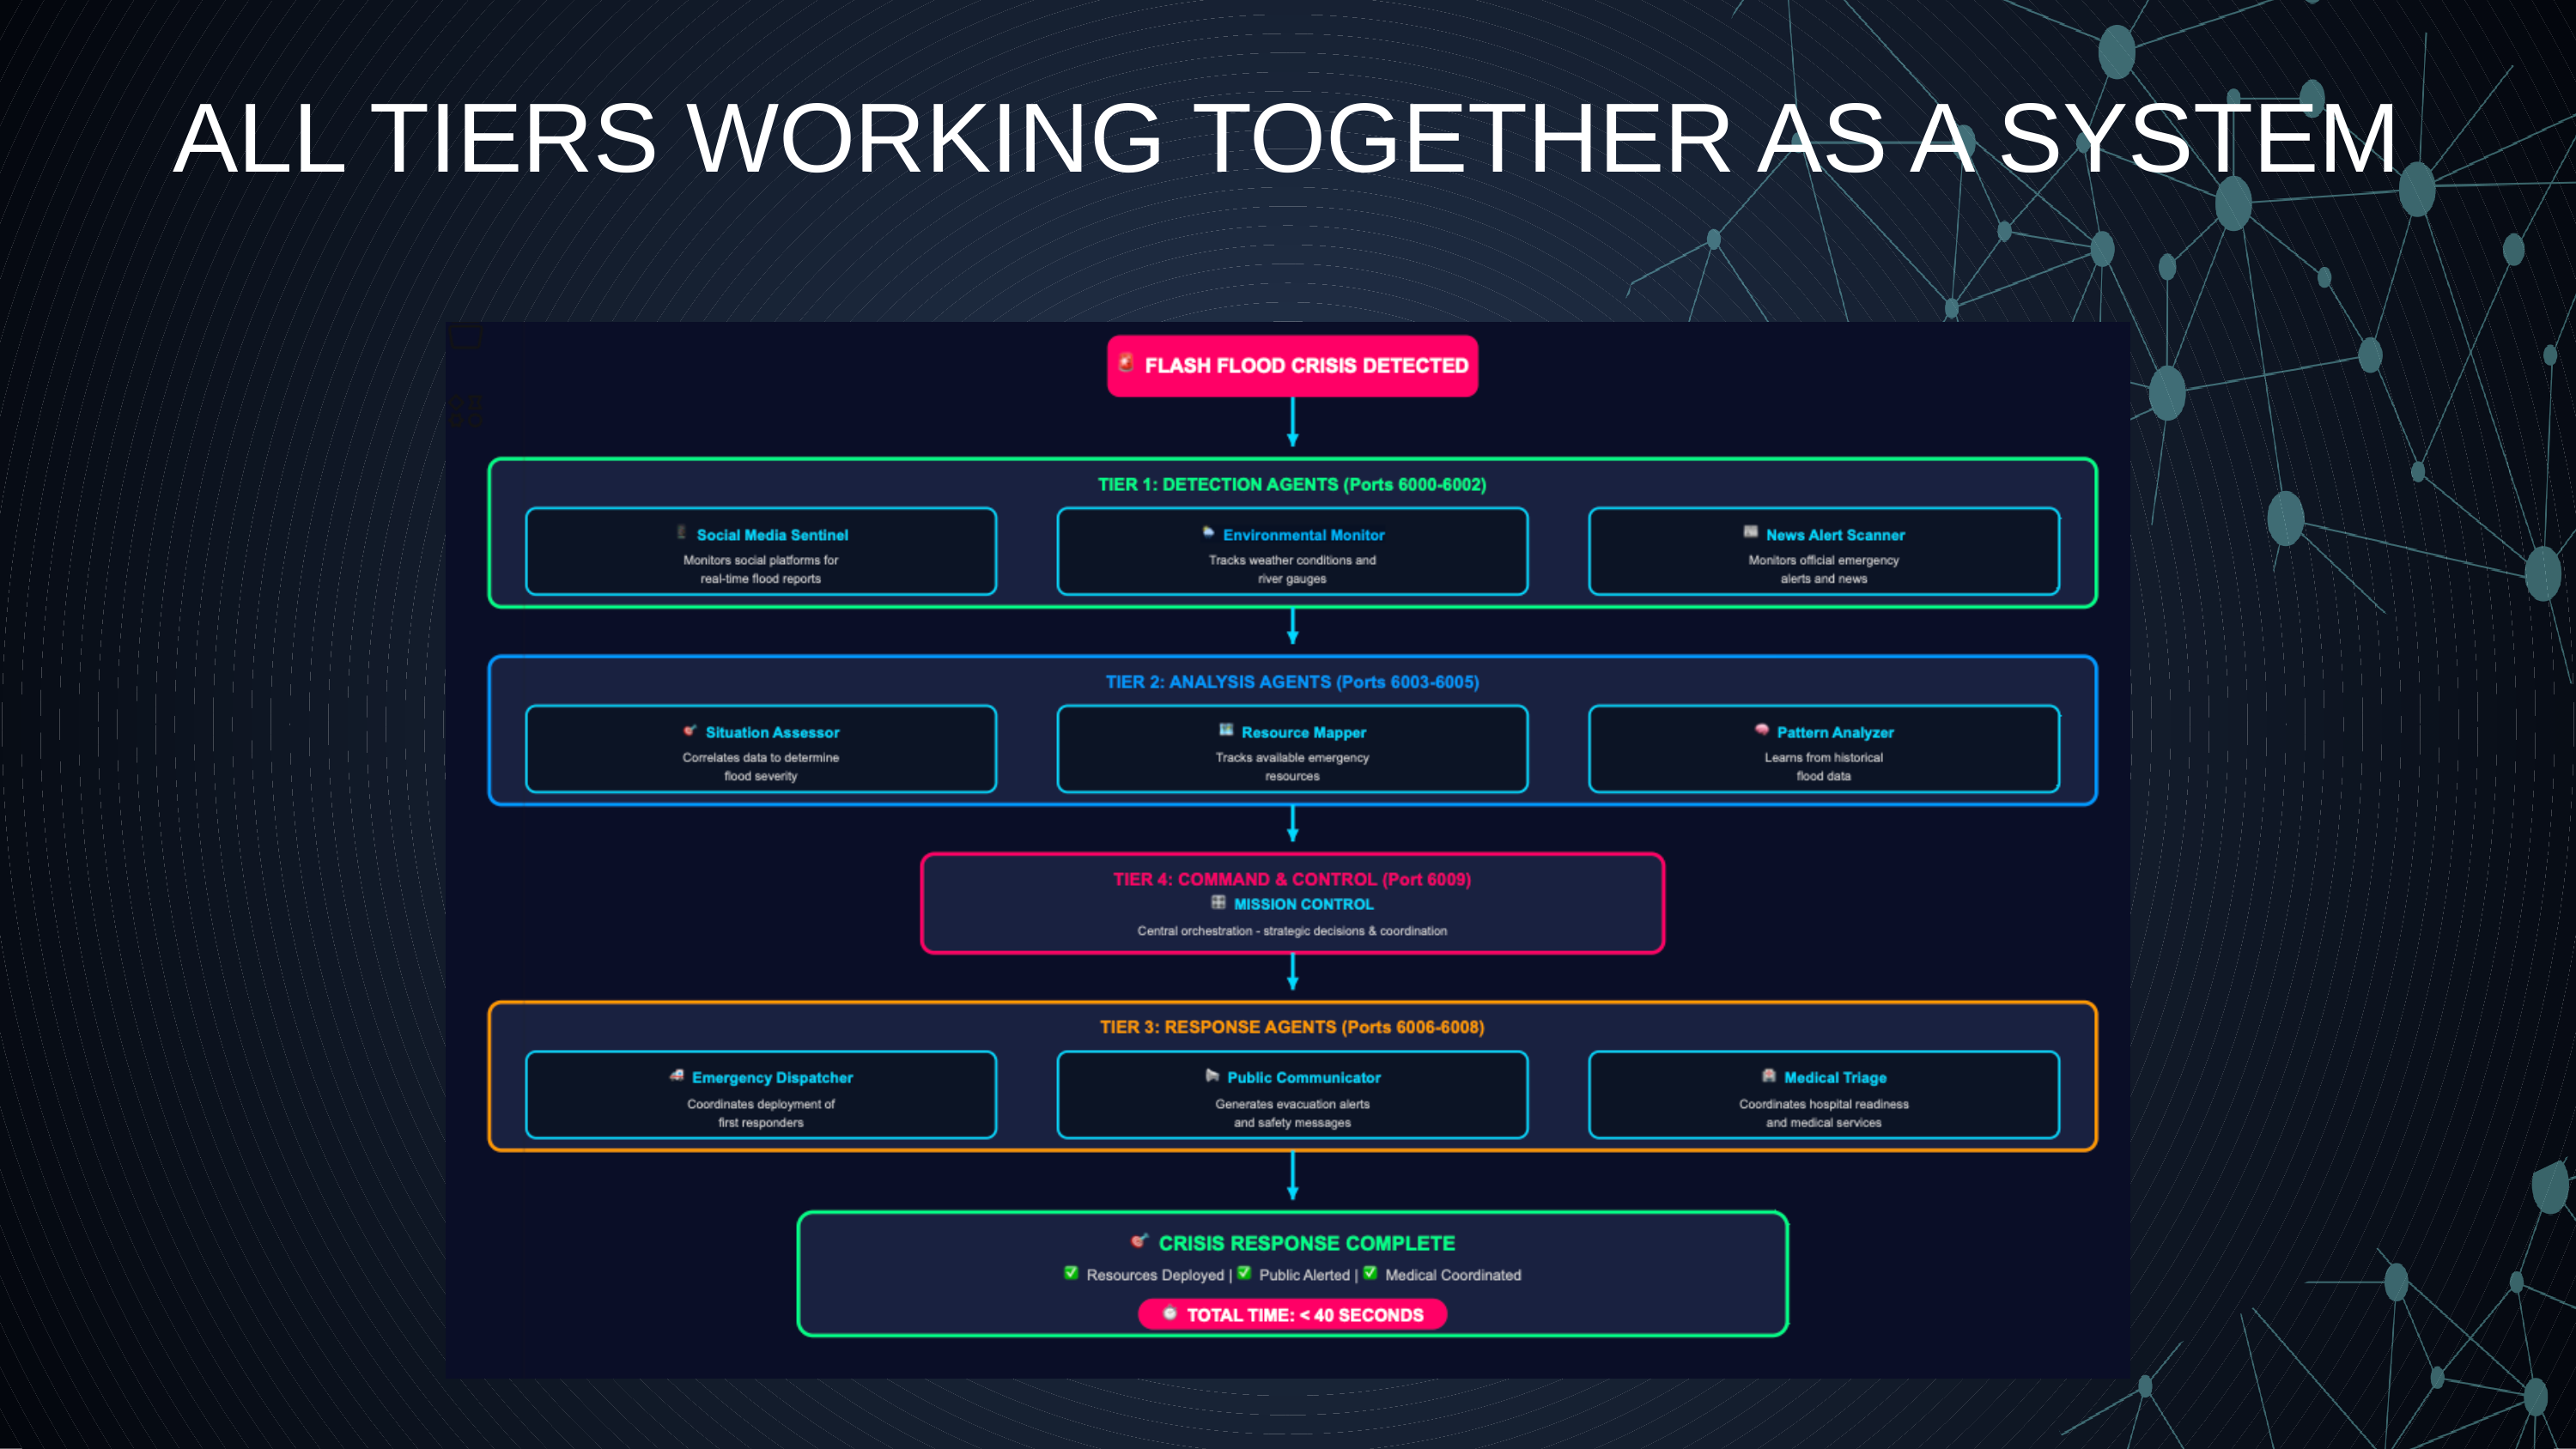

ALL TIERS WORKING TOGETHER AS A SYSTEM